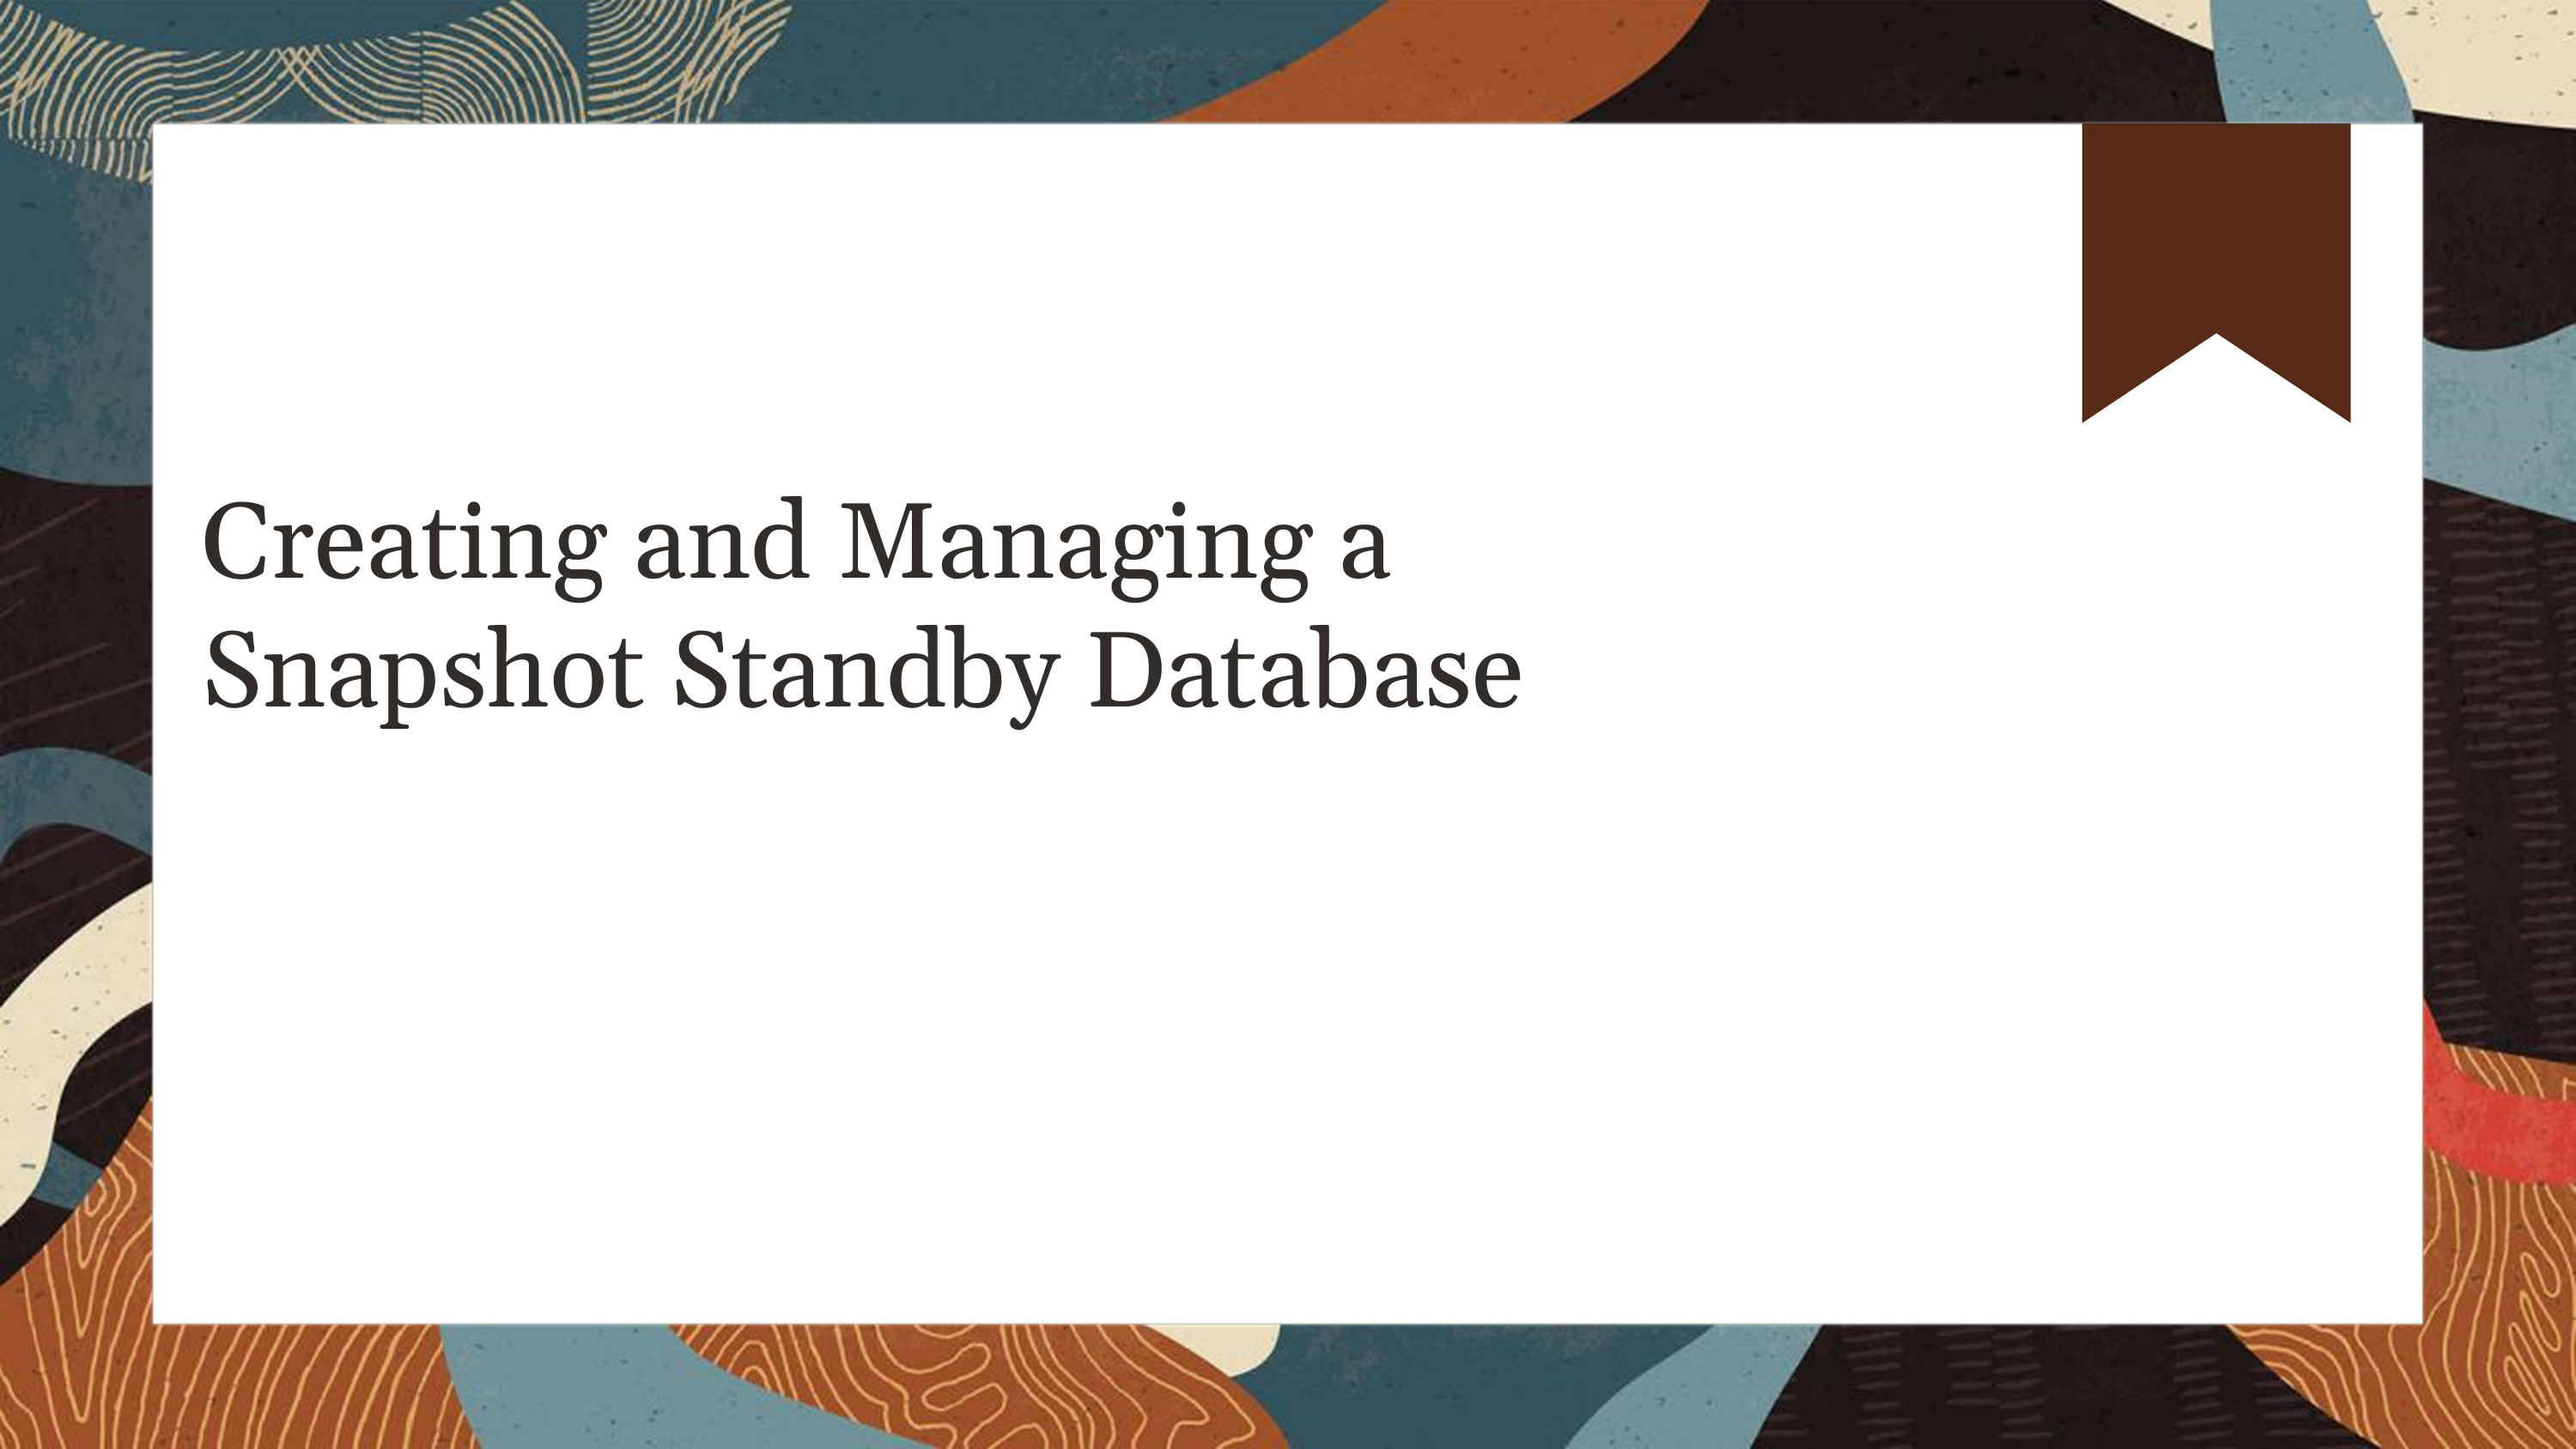

# Creating and Managing a Snapshot Standby Database